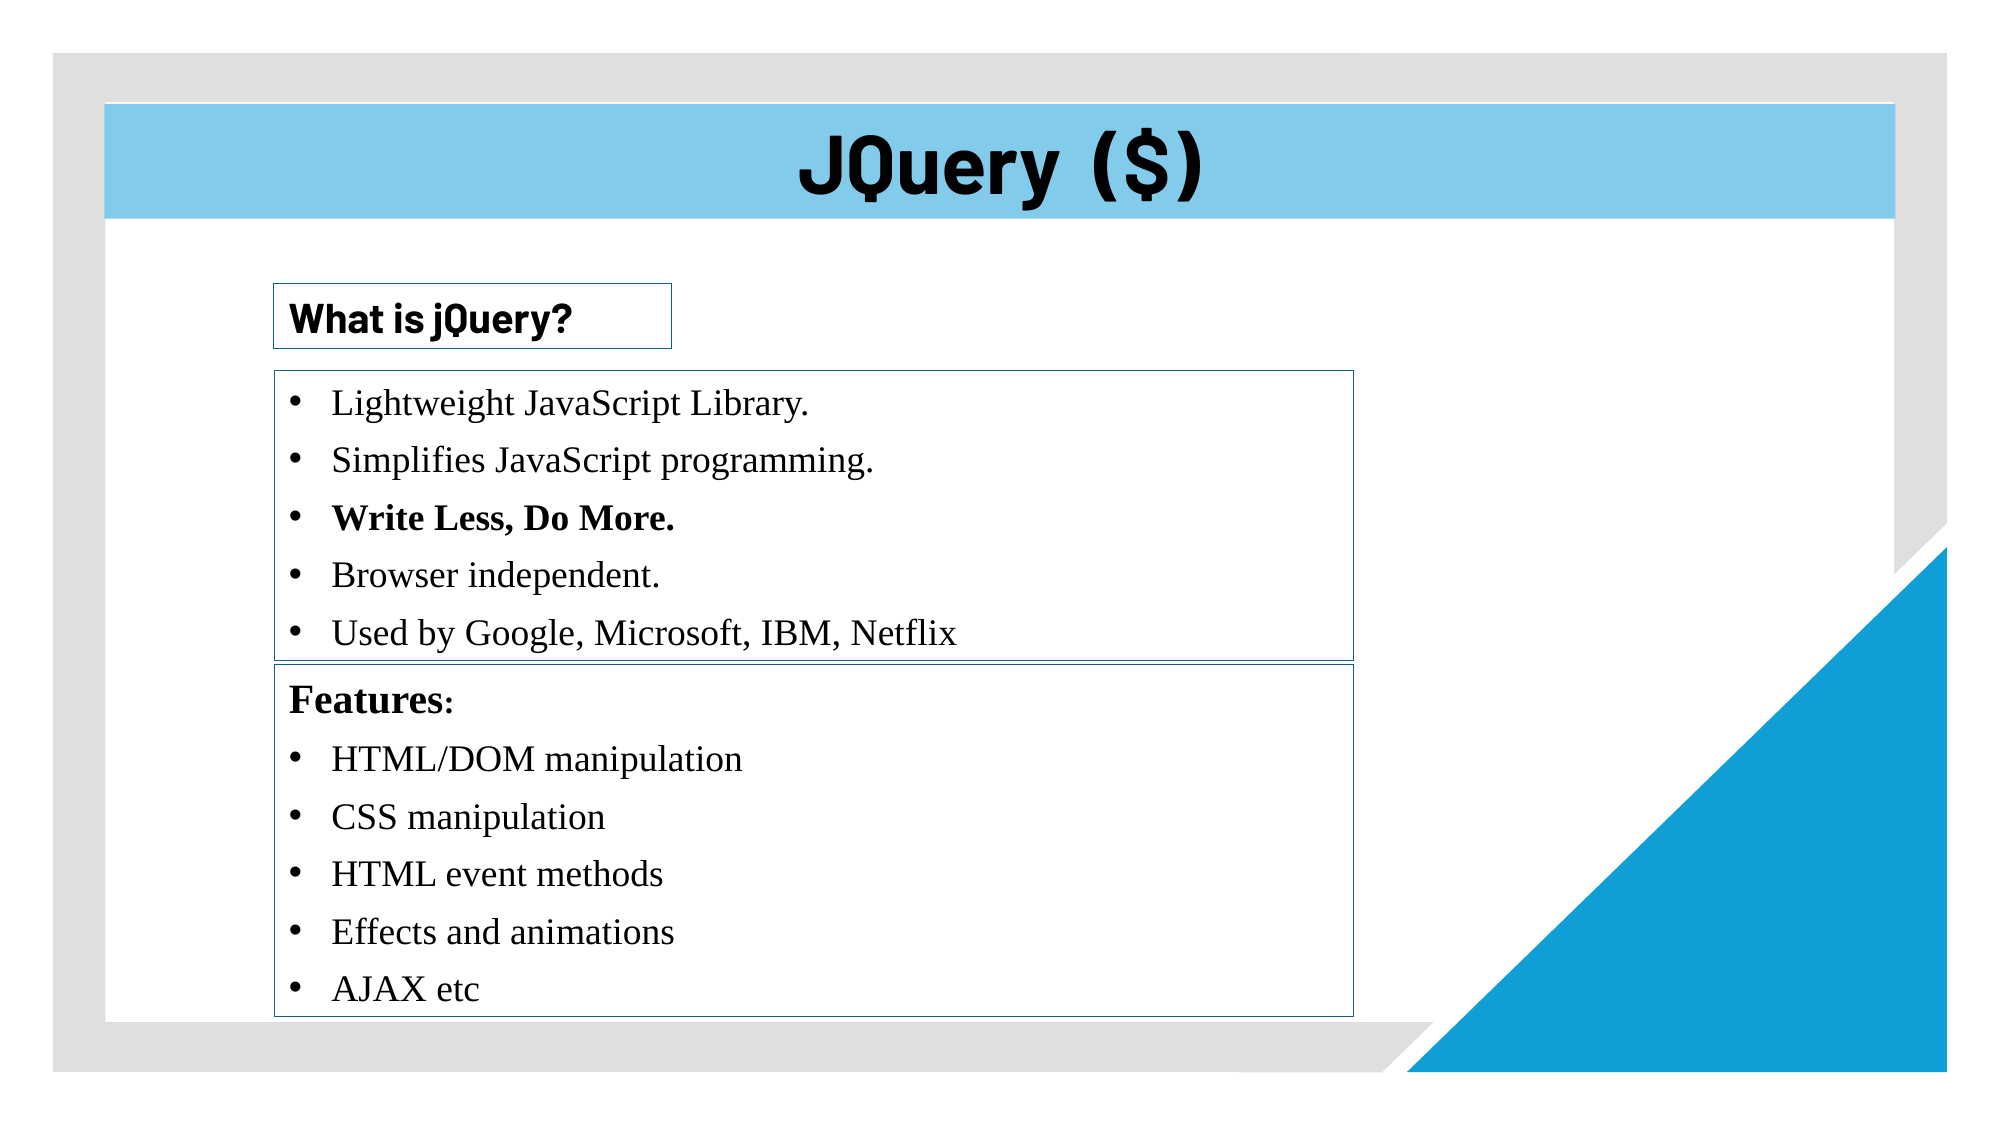

JQuery  ($)
What is jQuery?
Lightweight JavaScript Library.
Simplifies JavaScript programming.
Write Less, Do More.
Browser independent.
Used by Google, Microsoft, IBM, Netflix

Features:
HTML/DOM manipulation
CSS manipulation
HTML event methods
Effects and animations
AJAX etc